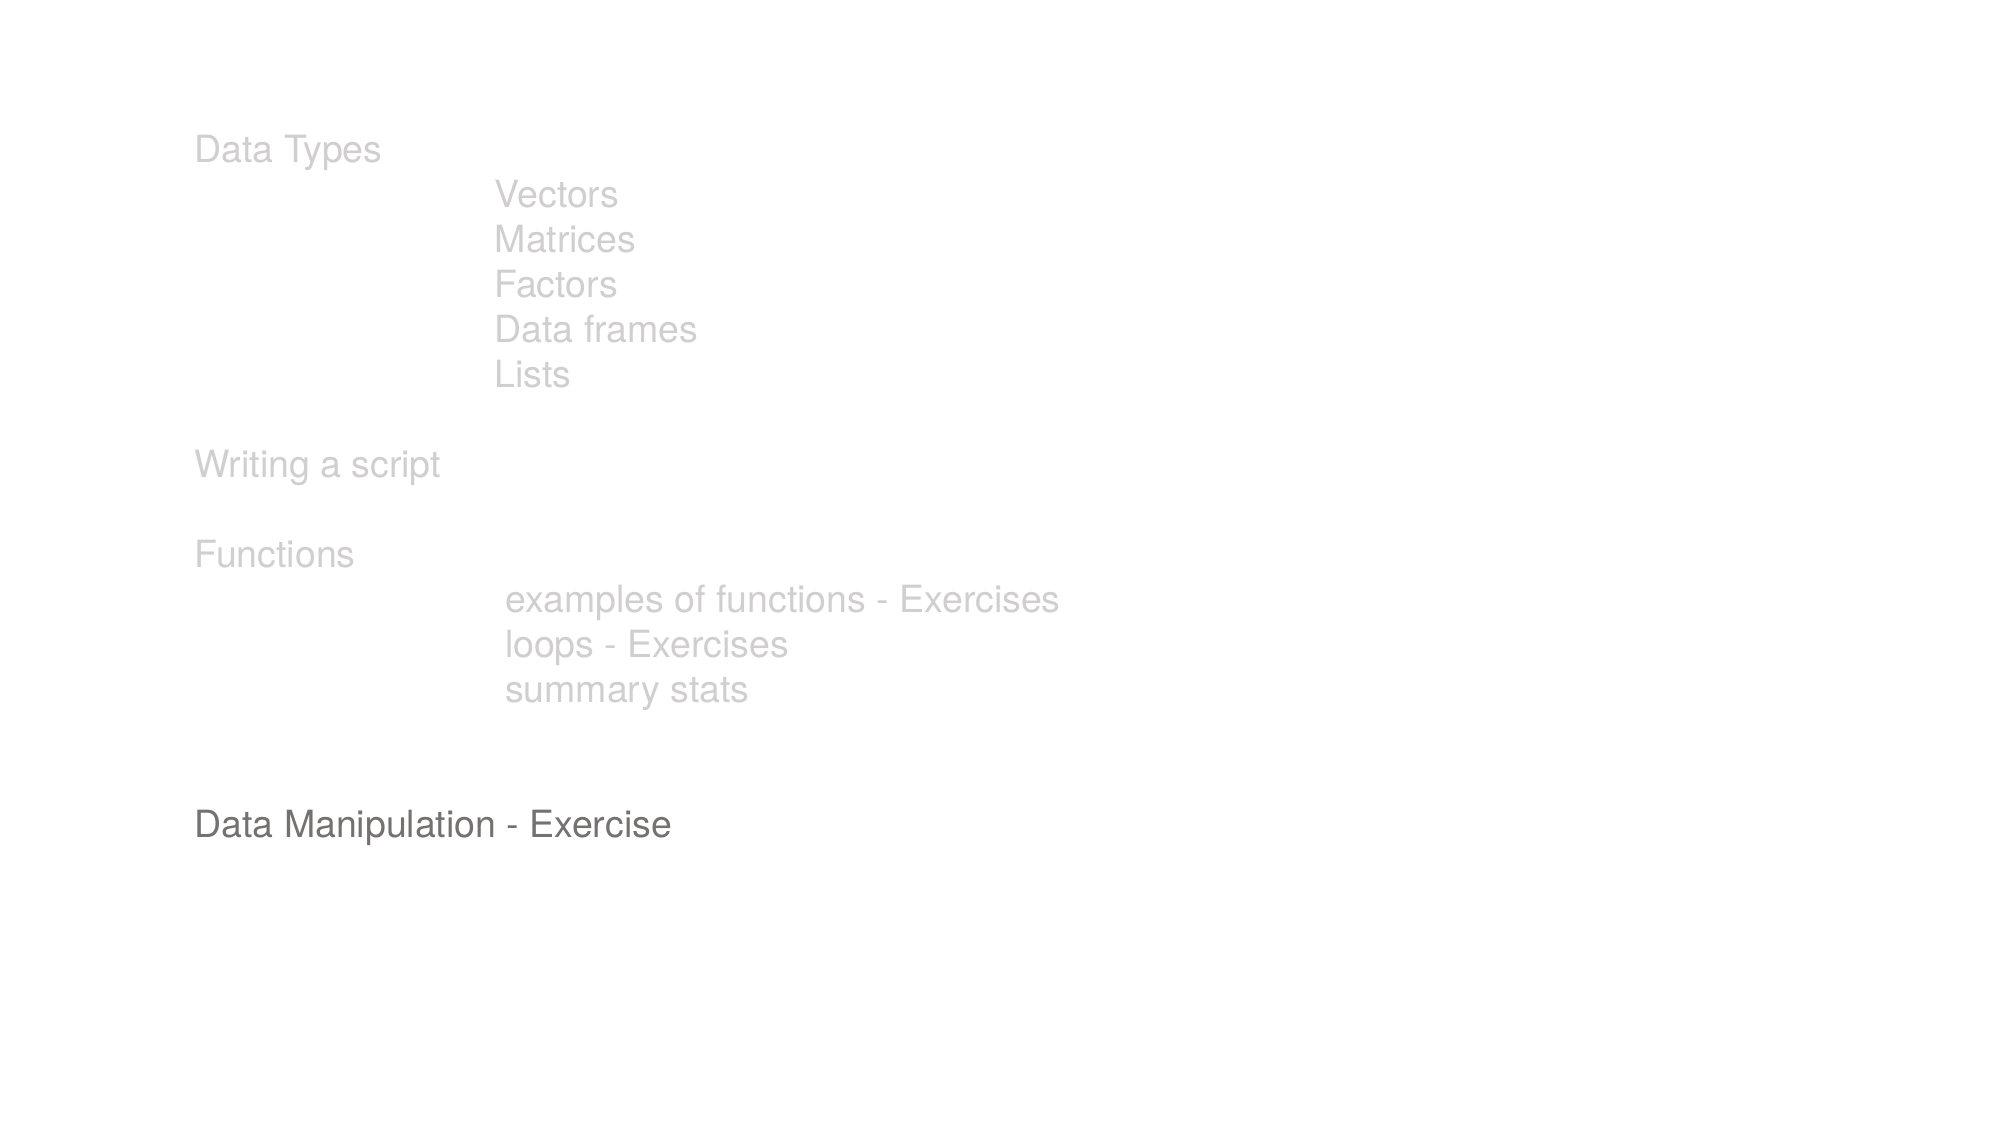

Data Types
		Vectors
		Matrices
		Factors
		Data frames
		Lists

Writing a script

Functions
		 examples of functions - Exercises
		 loops - Exercises
		 summary stats

Data Manipulation - Exercise